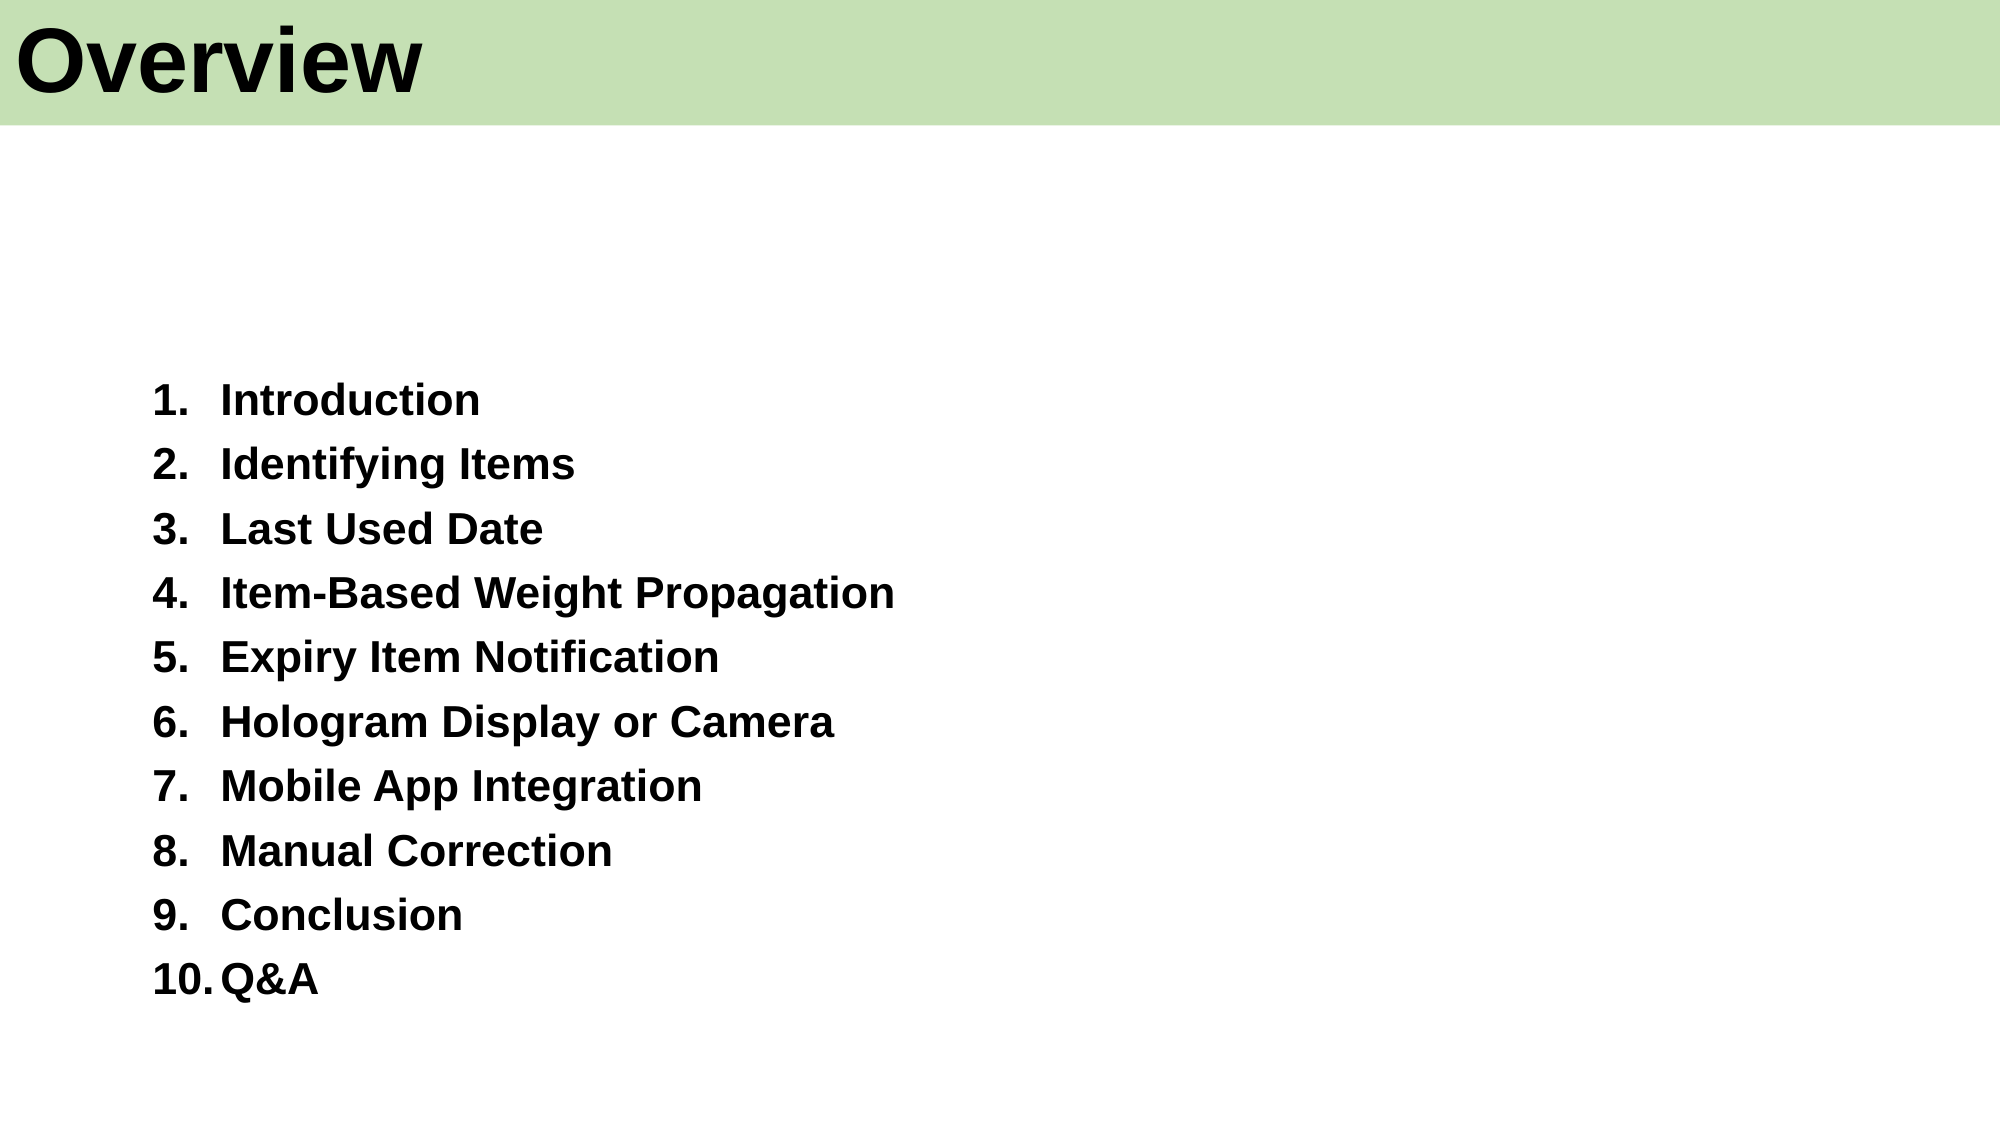

Overview

Introduction
Identifying Items
Last Used Date
Item-Based Weight Propagation
Expiry Item Notification
Hologram Display or Camera
Mobile App Integration
Manual Correction
Conclusion
Q&A